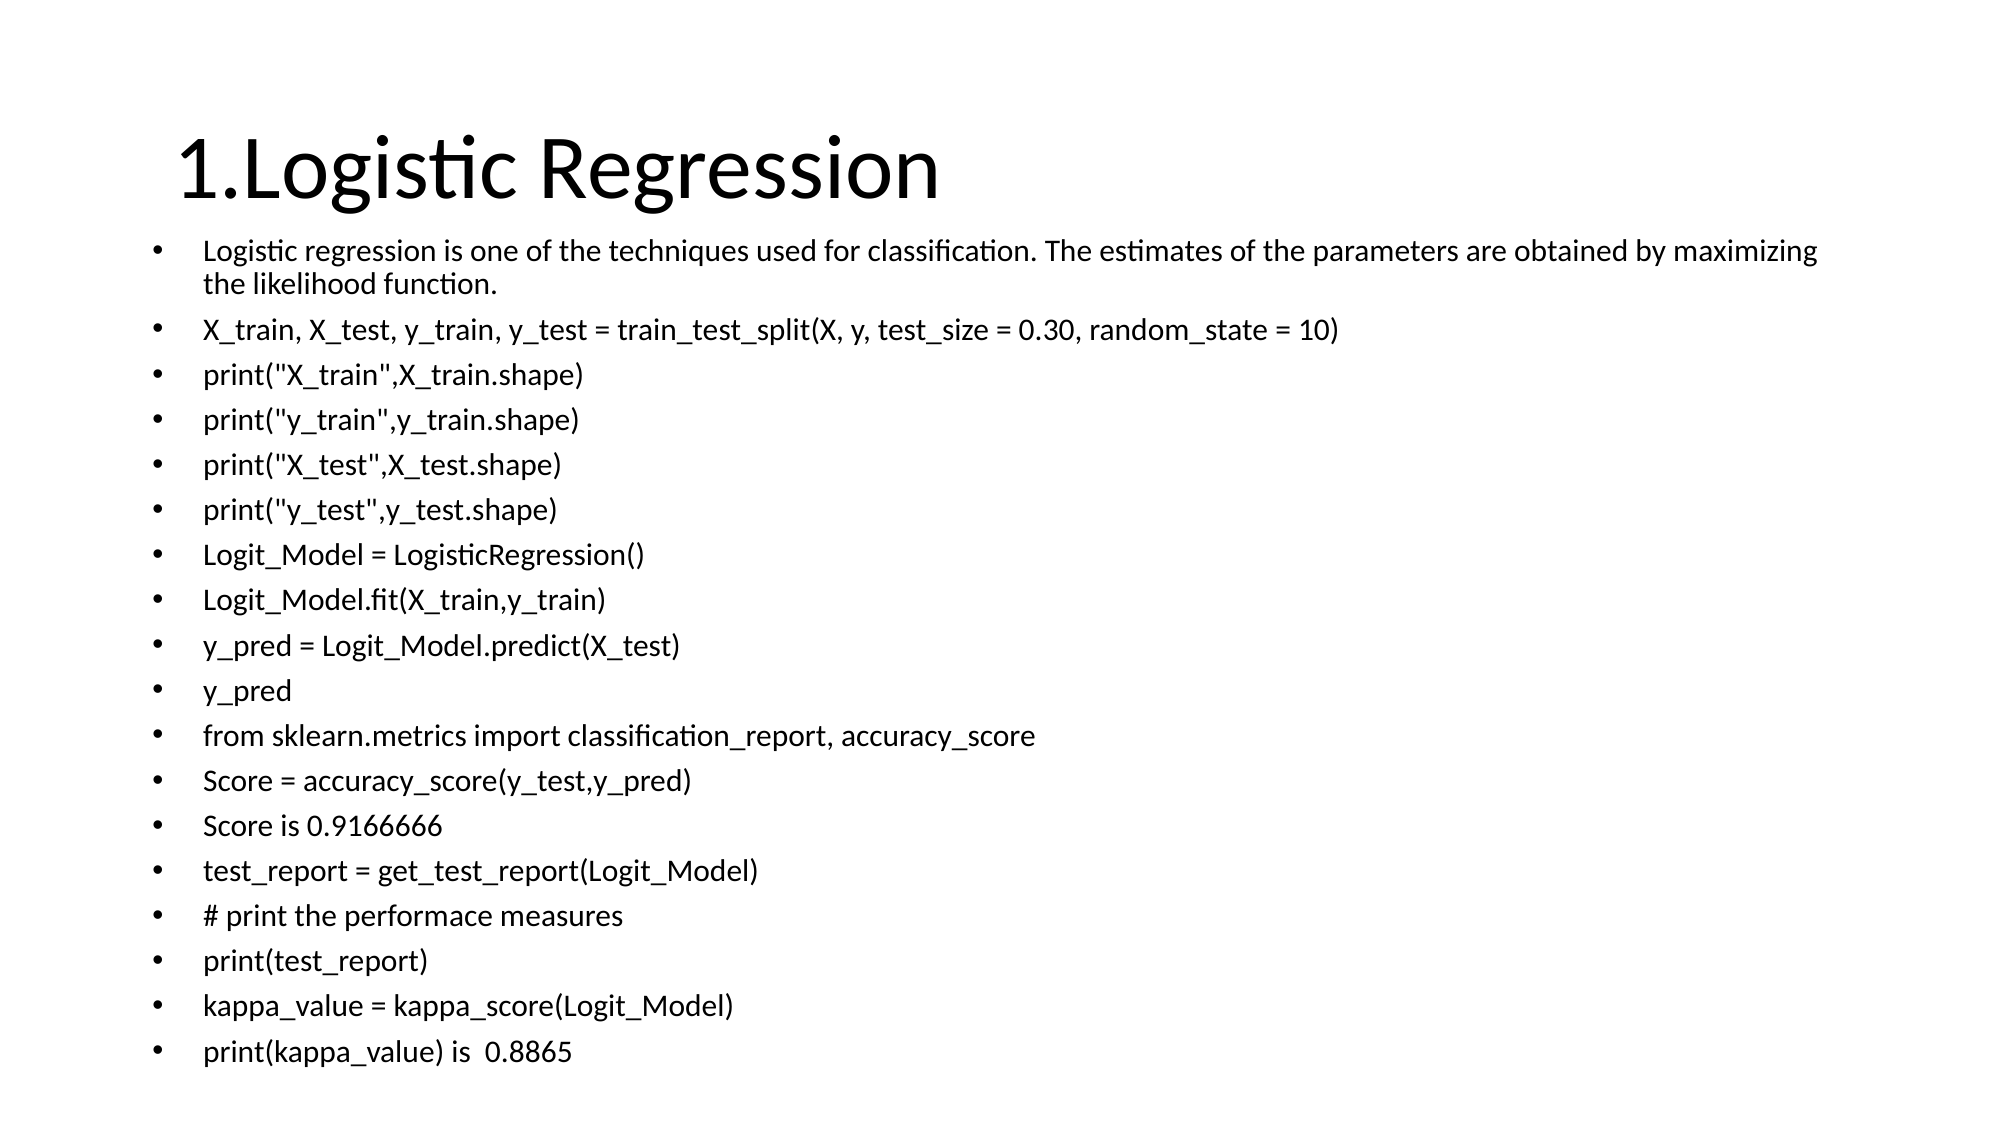

# 1.Logistic Regression
Logistic regression is one of the techniques used for classification. The estimates of the parameters are obtained by maximizing the likelihood function.
X_train, X_test, y_train, y_test = train_test_split(X, y, test_size = 0.30, random_state = 10)
print("X_train",X_train.shape)
print("y_train",y_train.shape)
print("X_test",X_test.shape)
print("y_test",y_test.shape)
Logit_Model = LogisticRegression()
Logit_Model.fit(X_train,y_train)
y_pred = Logit_Model.predict(X_test)
y_pred
from sklearn.metrics import classification_report, accuracy_score
Score = accuracy_score(y_test,y_pred)
Score is 0.9166666
test_report = get_test_report(Logit_Model)
# print the performace measures
print(test_report)
kappa_value = kappa_score(Logit_Model)
print(kappa_value) is  0.8865